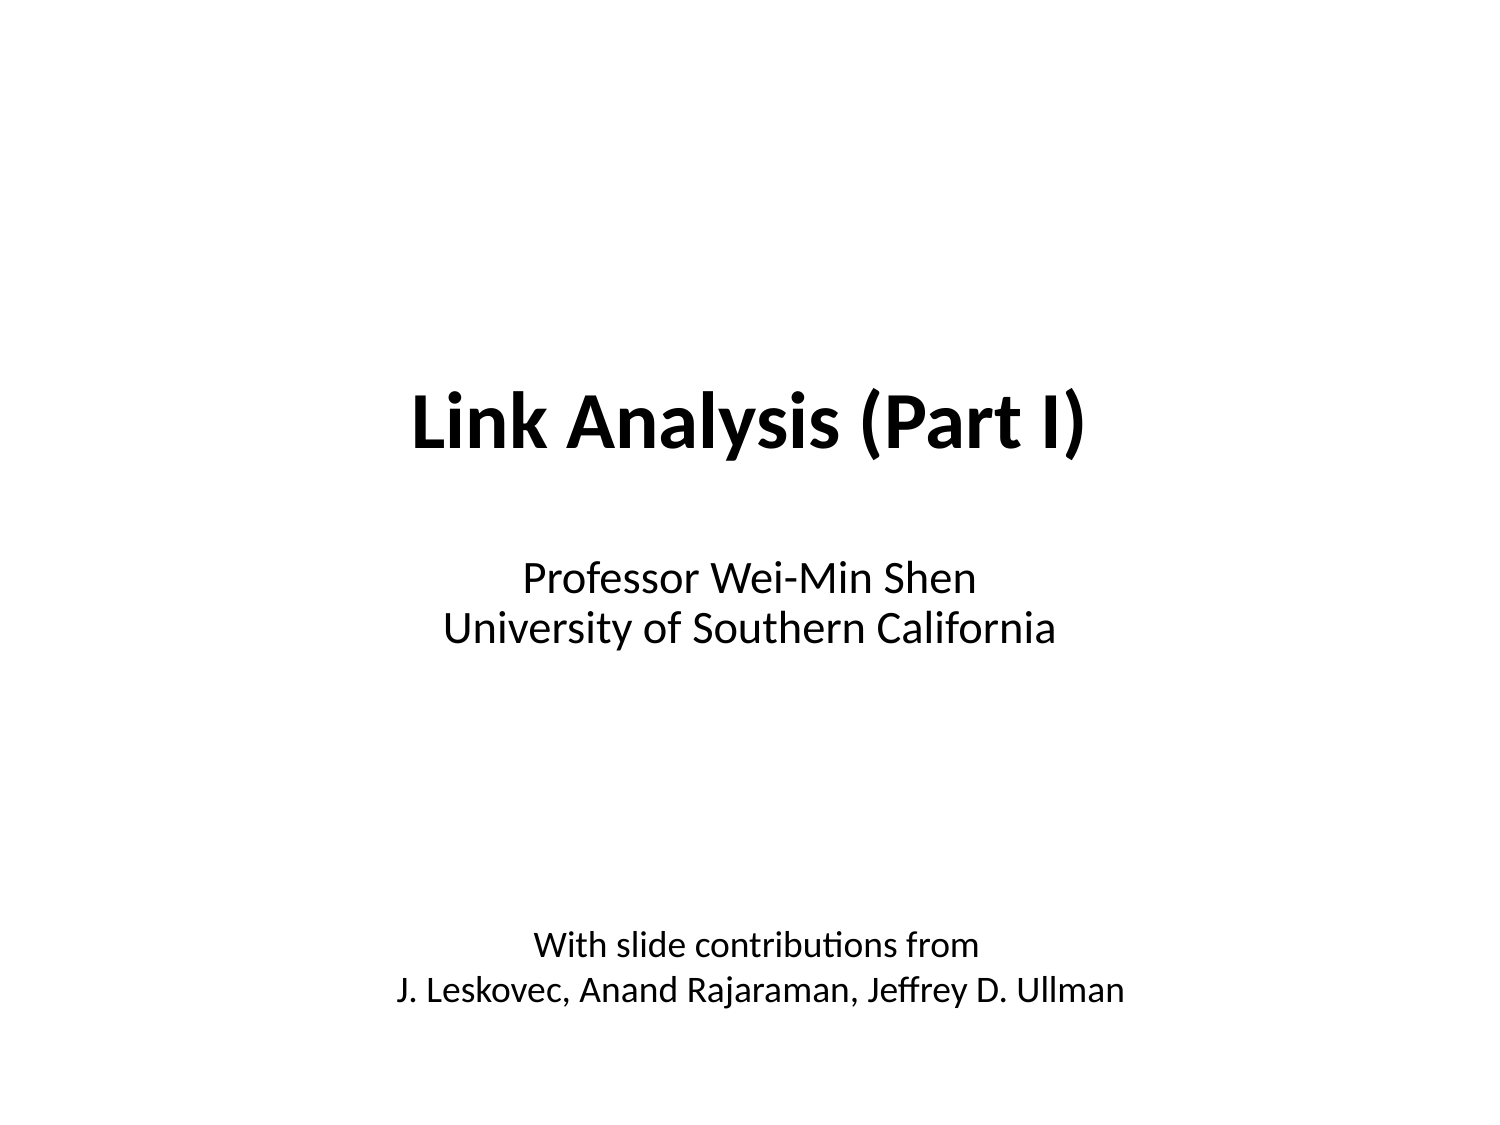

# Link Analysis (Part I) Professor Wei-Min Shen University of Southern California
With slide contributions from
J. Leskovec, Anand Rajaraman, Jeffrey D. Ullman